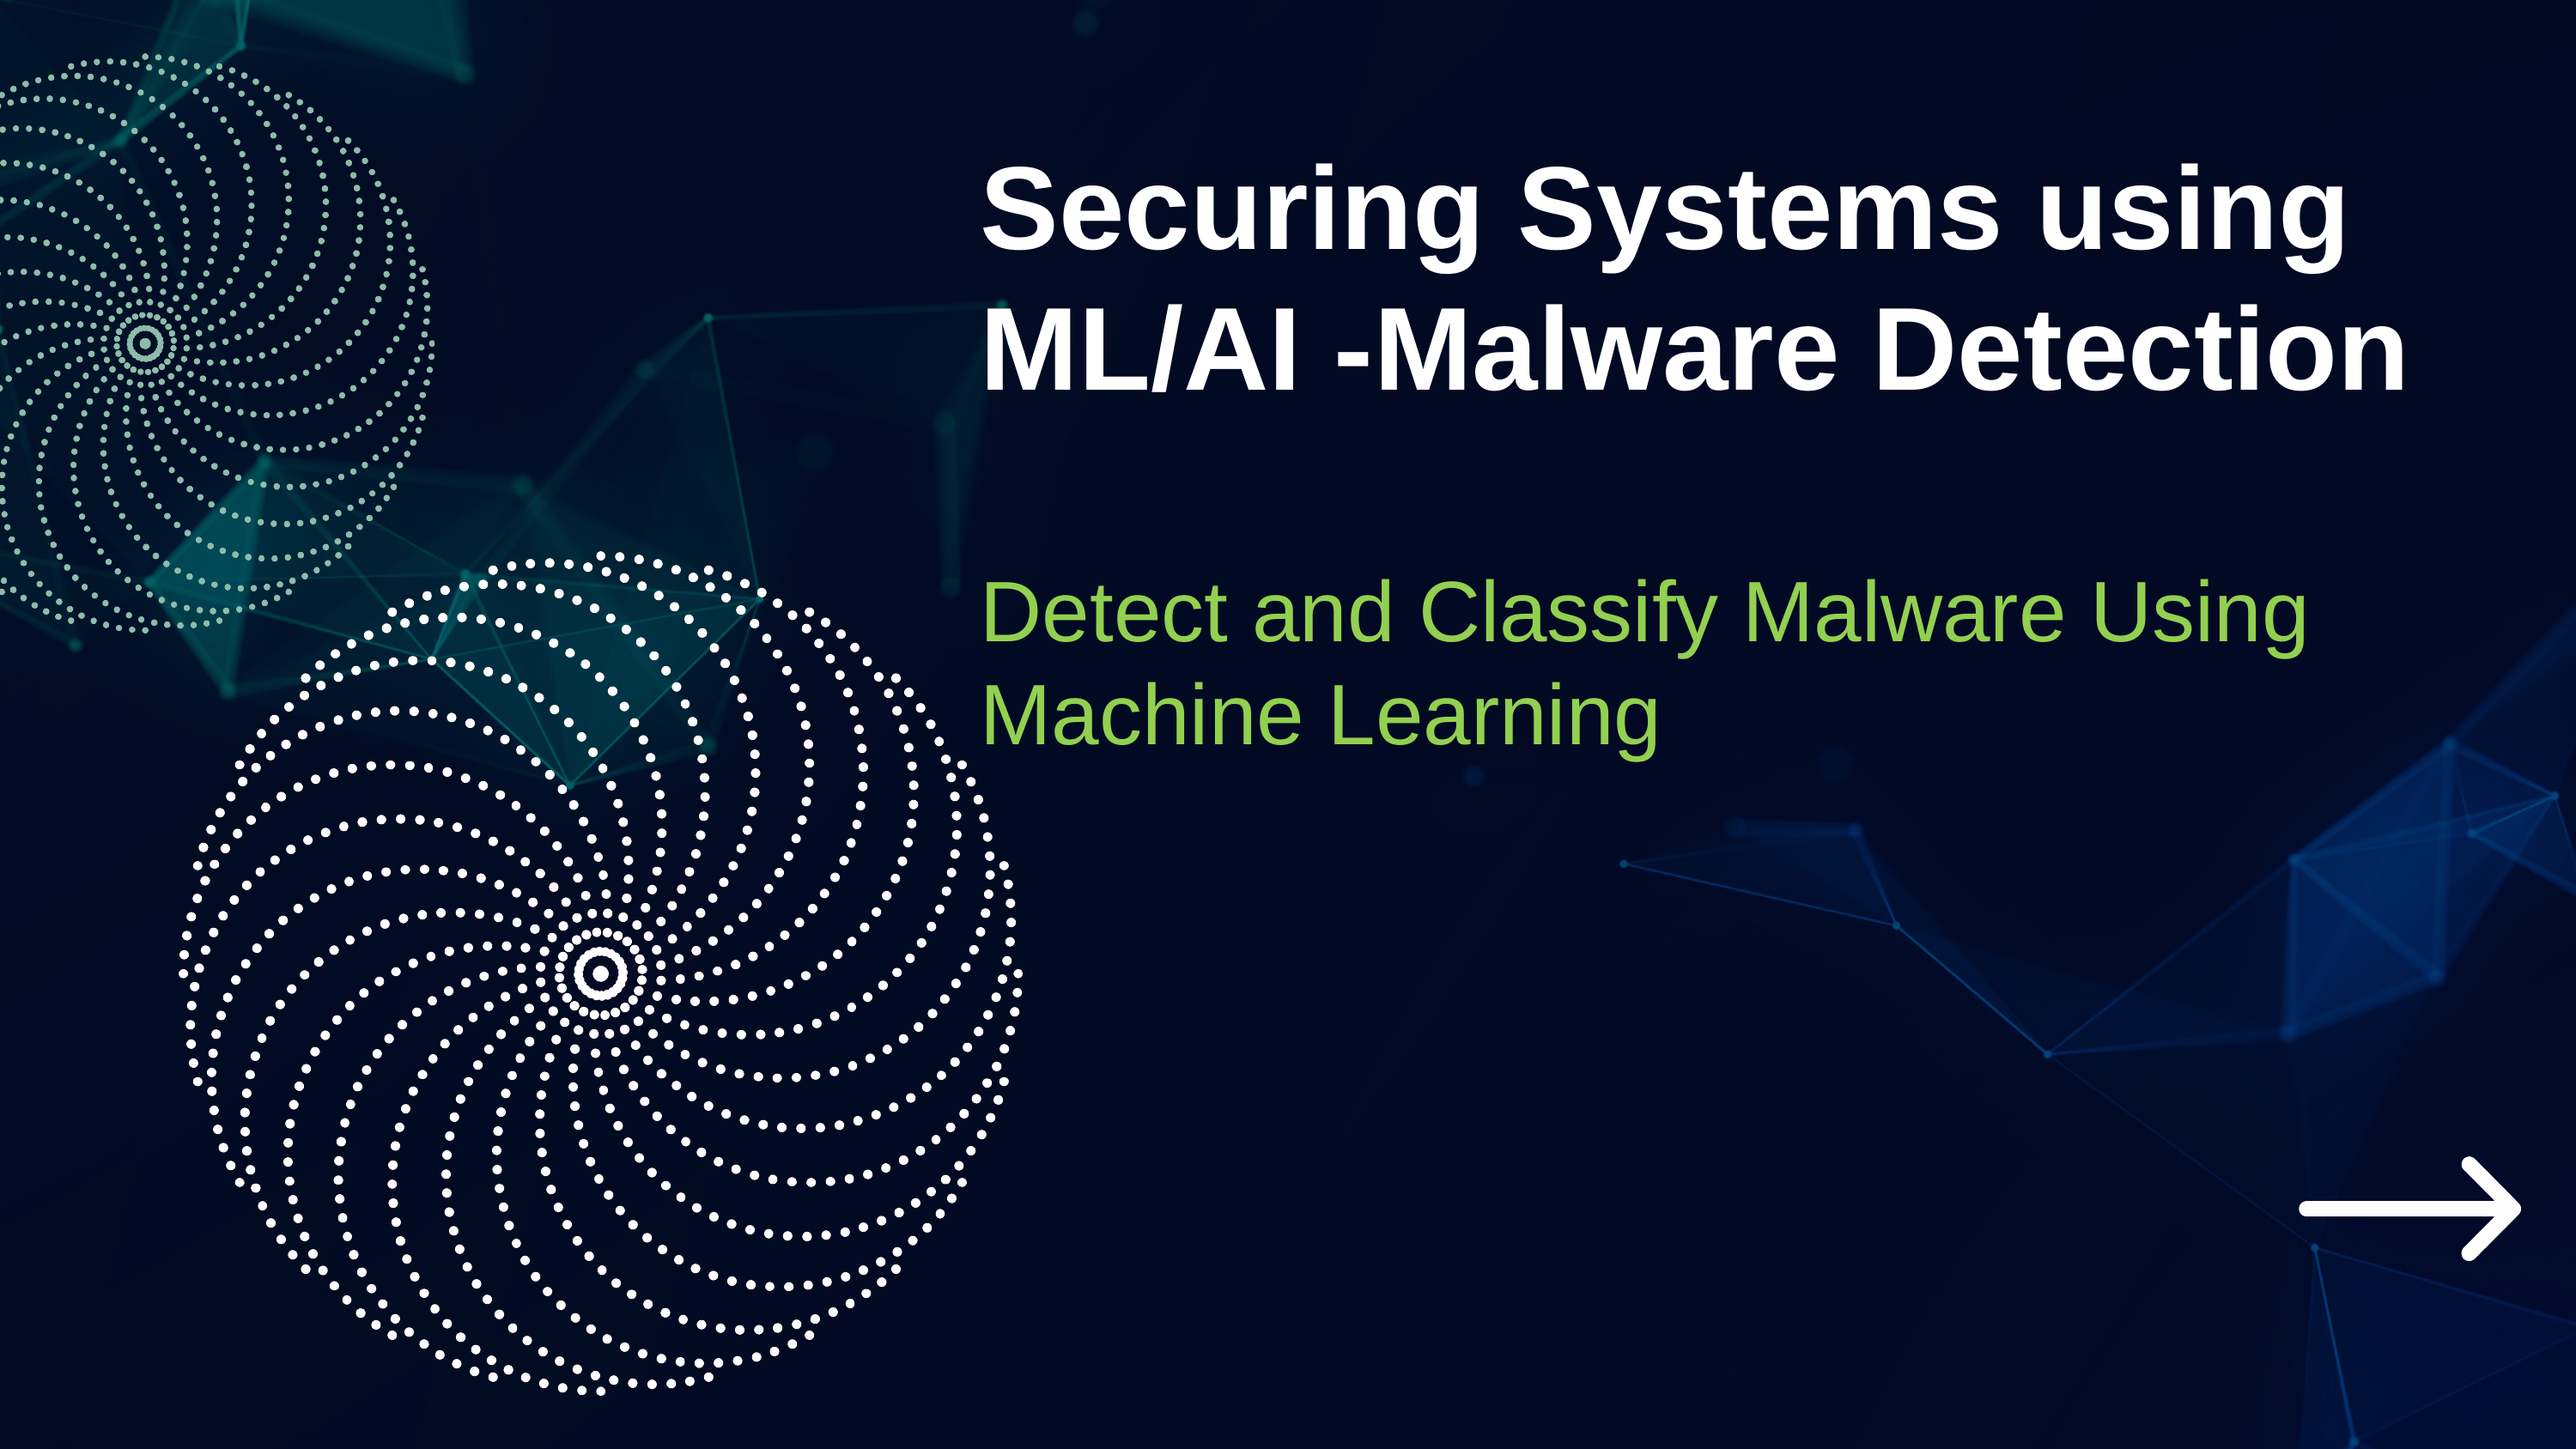

Securing Systems using ML/AI -Malware Detection

Detect and Classify Malware Using Machine Learning